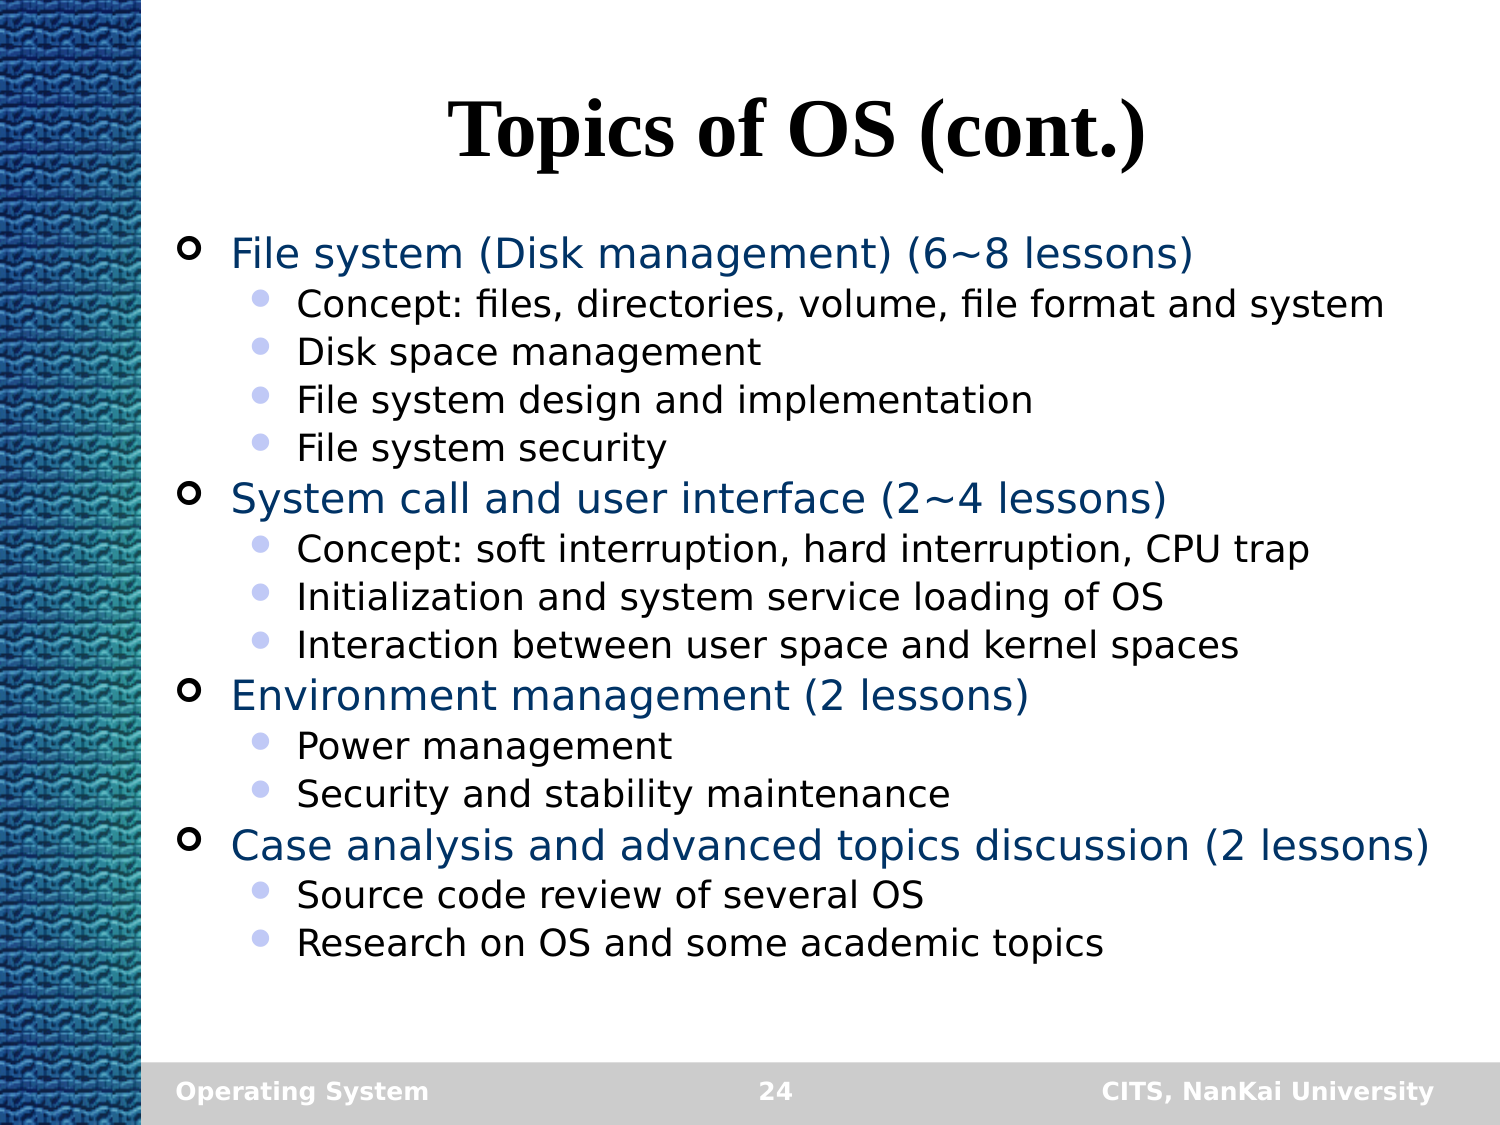

# Topics of OS (cont.)
File system (Disk management) (6~8 lessons)
Concept: files, directories, volume, file format and system
Disk space management
File system design and implementation
File system security
System call and user interface (2~4 lessons)
Concept: soft interruption, hard interruption, CPU trap
Initialization and system service loading of OS
Interaction between user space and kernel spaces
Environment management (2 lessons)
Power management
Security and stability maintenance
Case analysis and advanced topics discussion (2 lessons)
Source code review of several OS
Research on OS and some academic topics
Operating System
24
CITS, NanKai University